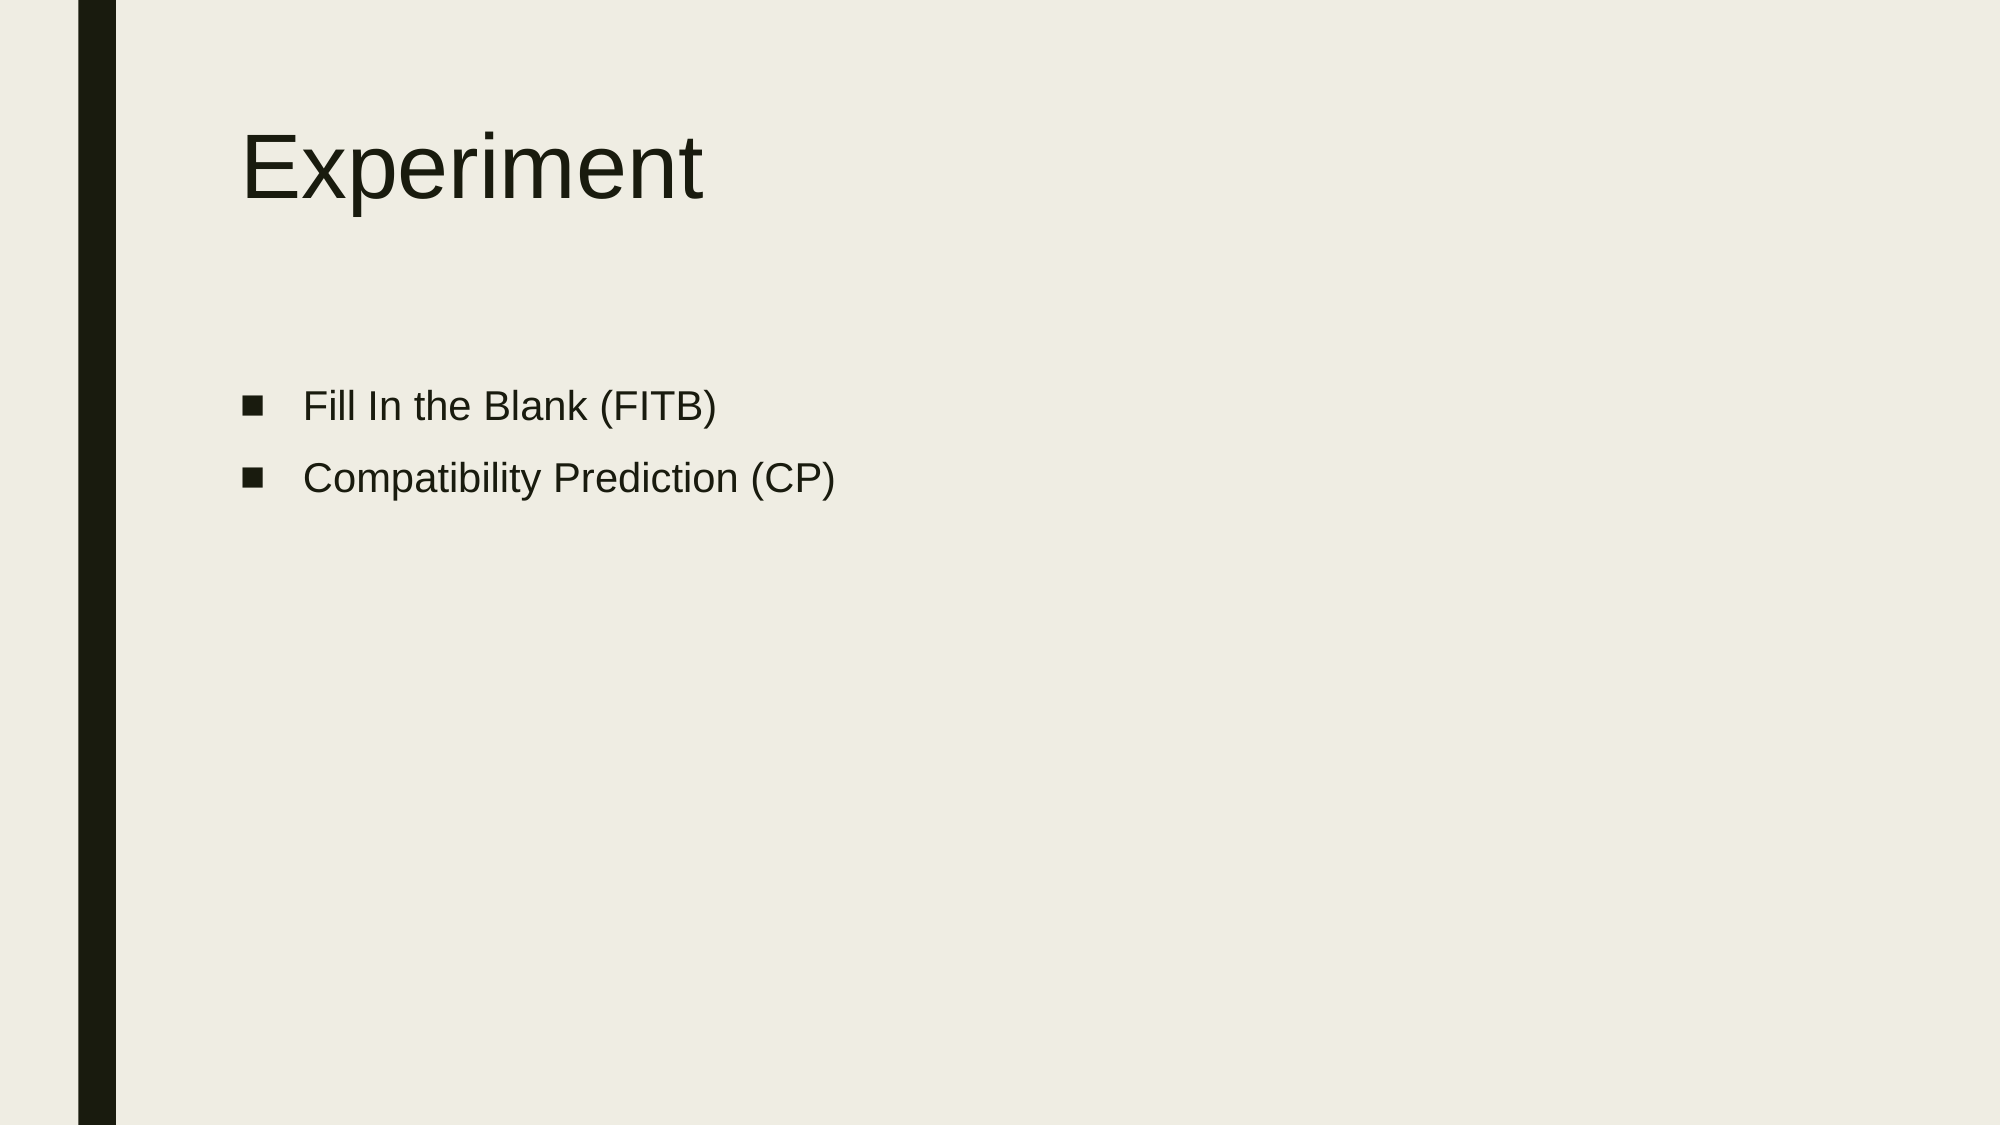

# Experiment
Fill In the Blank (FITB)
Compatibility Prediction (CP)